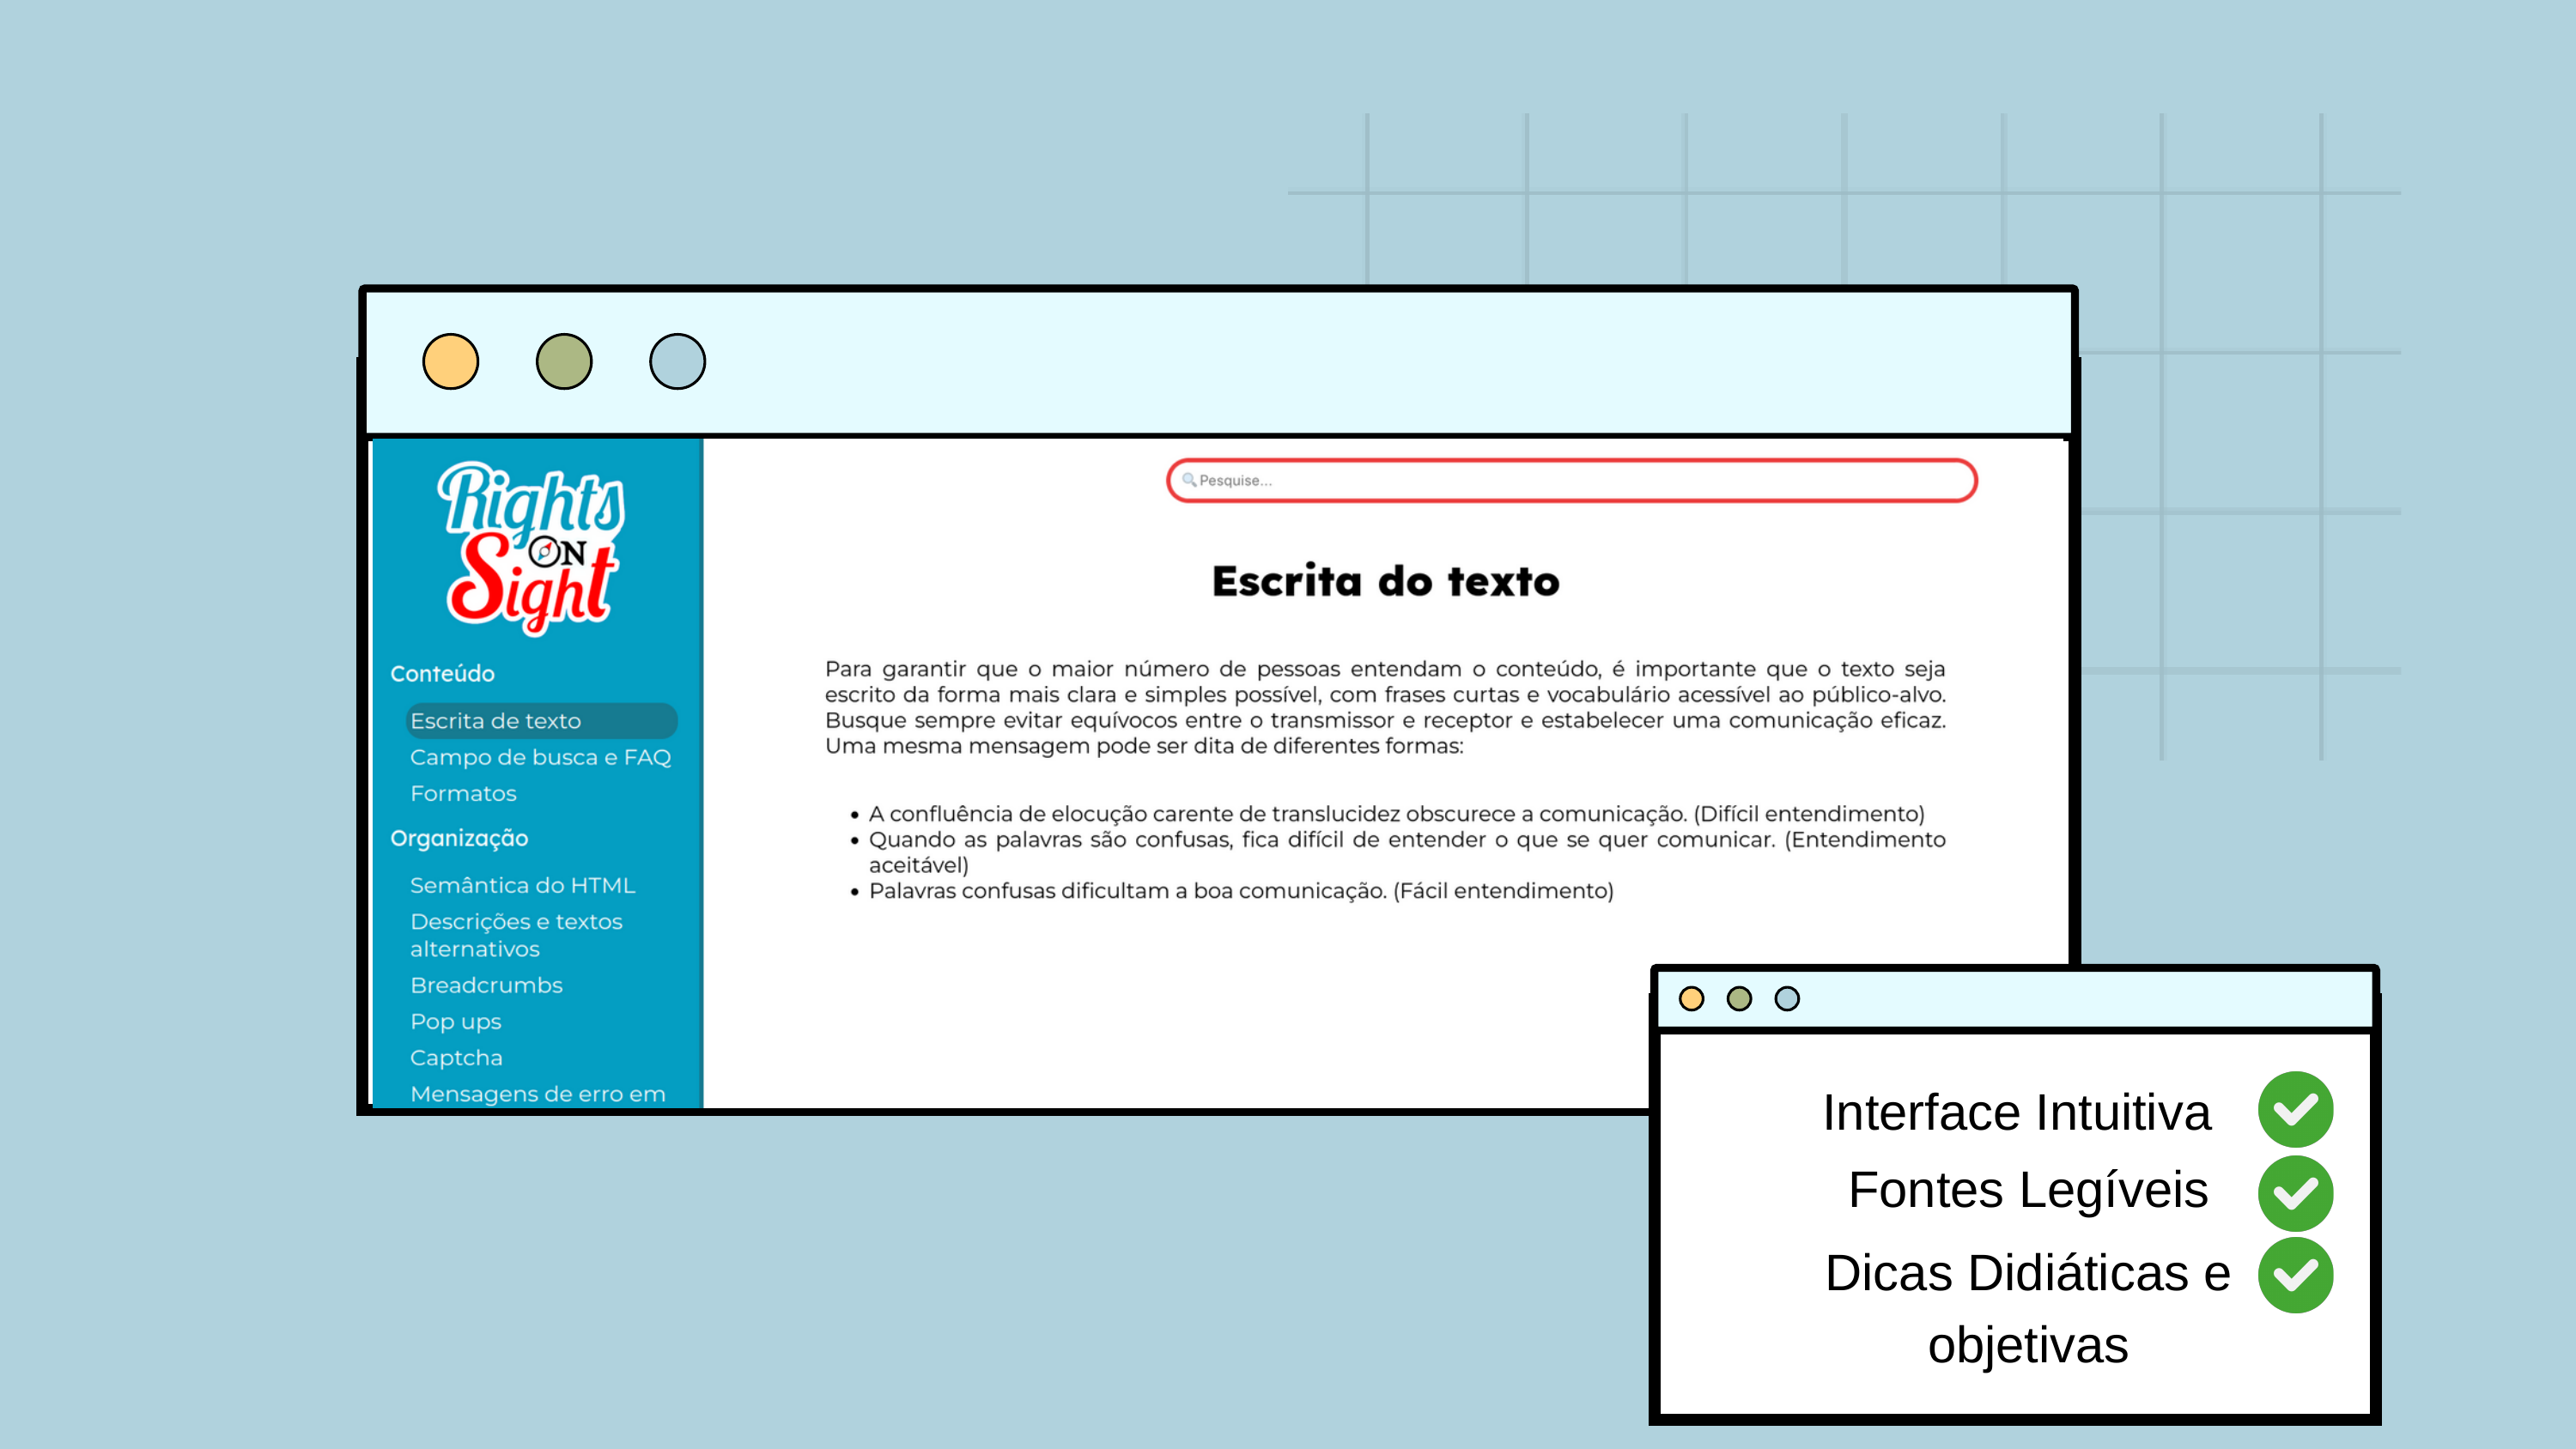

Interface Intuitiva

Fontes Legíveis

Dicas Didiáticas e objetivas